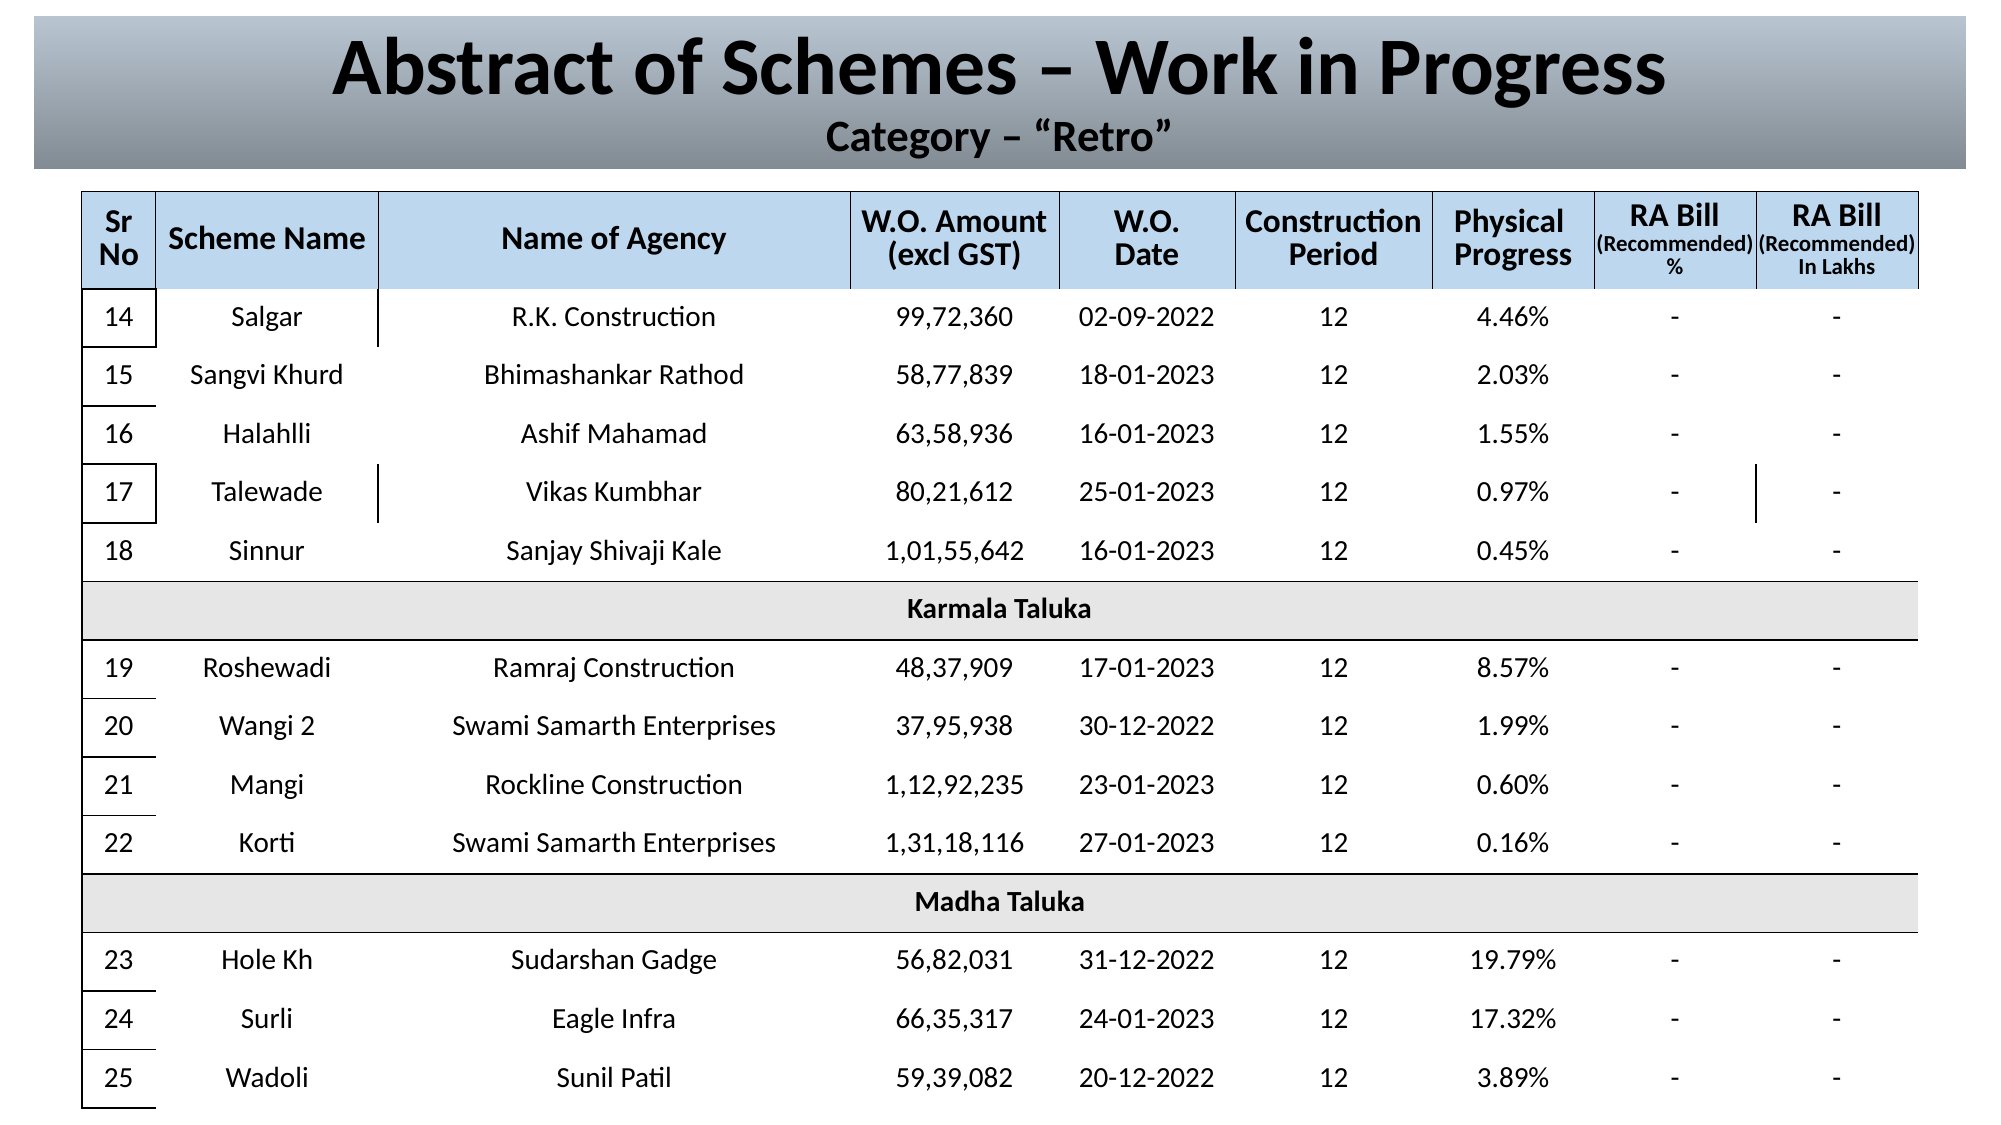

# Abstract of Schemes – Work in Progress Category – “Retro”
| Sr No | Scheme Name | Name of Agency | W.O. Amount (excl GST) | W.O. Date | Construction Period | Physical Progress | RA Bill (Recommended) % | RA Bill (Recommended) In Lakhs |
| --- | --- | --- | --- | --- | --- | --- | --- | --- |
| 14 | Salgar | R.K. Construction | 99,72,360 | 02-09-2022 | 12 | 4.46% | - | - |
| --- | --- | --- | --- | --- | --- | --- | --- | --- |
| 15 | Sangvi Khurd | Bhimashankar Rathod | 58,77,839 | 18-01-2023 | 12 | 2.03% | - | - |
| 16 | Halahlli | Ashif Mahamad | 63,58,936 | 16-01-2023 | 12 | 1.55% | - | - |
| 17 | Talewade | Vikas Kumbhar | 80,21,612 | 25-01-2023 | 12 | 0.97% | - | - |
| 18 | Sinnur | Sanjay Shivaji Kale | 1,01,55,642 | 16-01-2023 | 12 | 0.45% | - | - |
| Karmala Taluka | Karmala Taluka |  |  |  |  |  |  |  |
| 19 | Roshewadi | Ramraj Construction | 48,37,909 | 17-01-2023 | 12 | 8.57% | - | - |
| 20 | Wangi 2 | Swami Samarth Enterprises | 37,95,938 | 30-12-2022 | 12 | 1.99% | - | - |
| 21 | Mangi | Rockline Construction | 1,12,92,235 | 23-01-2023 | 12 | 0.60% | - | - |
| 22 | Korti | Swami Samarth Enterprises | 1,31,18,116 | 27-01-2023 | 12 | 0.16% | - | - |
| Madha Taluka | Madha Taluka |  |  |  |  |  |  |  |
| 23 | Hole Kh | Sudarshan Gadge | 56,82,031 | 31-12-2022 | 12 | 19.79% | - | - |
| 24 | Surli | Eagle Infra | 66,35,317 | 24-01-2023 | 12 | 17.32% | - | - |
| 25 | Wadoli | Sunil Patil | 59,39,082 | 20-12-2022 | 12 | 3.89% | - | - |